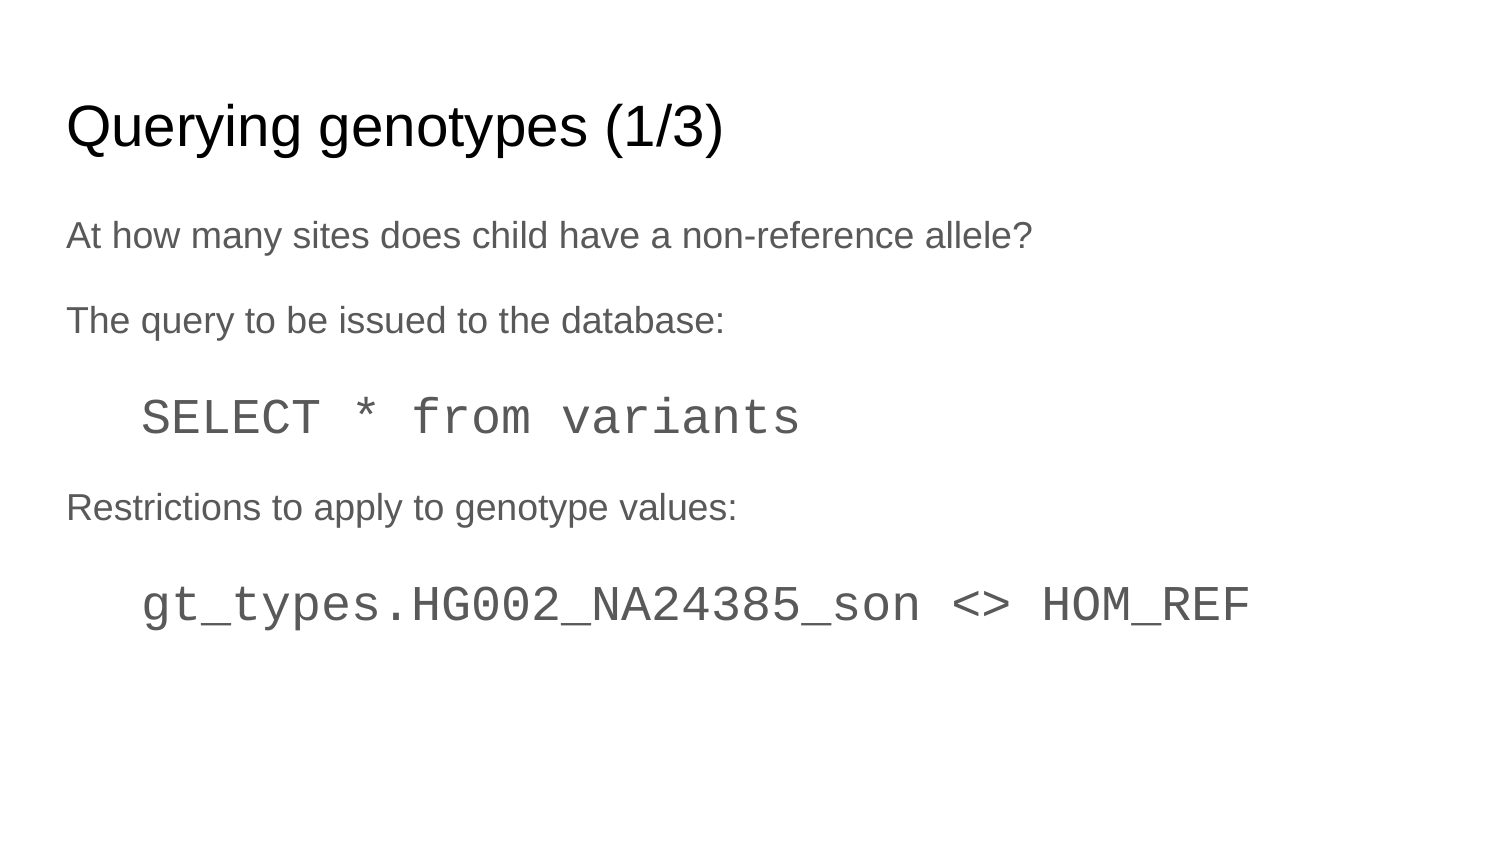

# Querying genotypes (1/3)
At how many sites does child have a non-reference allele?
The query to be issued to the database:
SELECT * from variants
Restrictions to apply to genotype values:
gt_types.HG002_NA24385_son <> HOM_REF